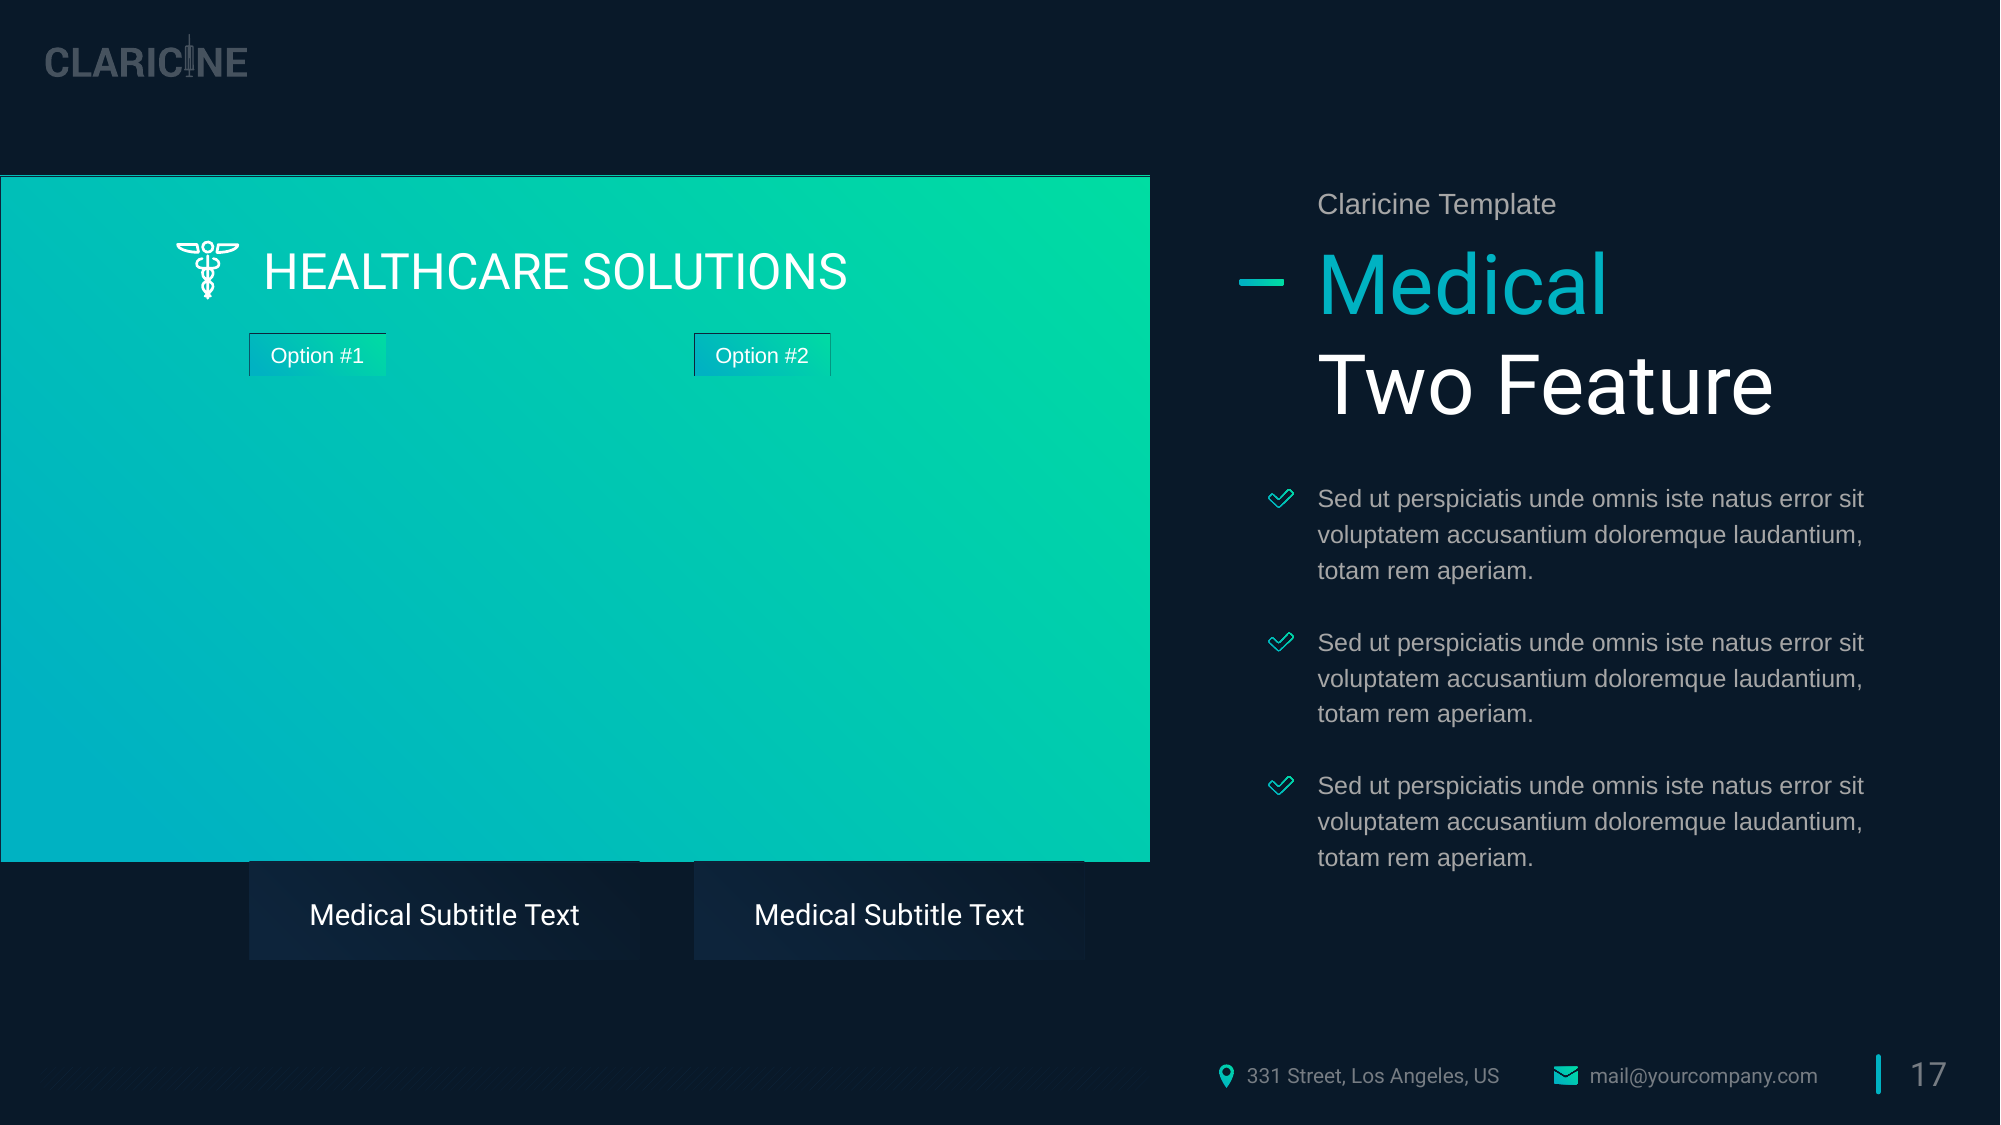

Claricine Template
Medical
Two Feature
HEALTHCARE SOLUTIONS

Option #1

Option #2
Sed ut perspiciatis unde omnis iste natus error sit voluptatem accusantium doloremque laudantium, totam rem aperiam.

Sed ut perspiciatis unde omnis iste natus error sit voluptatem accusantium doloremque laudantium, totam rem aperiam.

Sed ut perspiciatis unde omnis iste natus error sit voluptatem accusantium doloremque laudantium, totam rem aperiam.

Medical Subtitle Text

Medical Subtitle Text